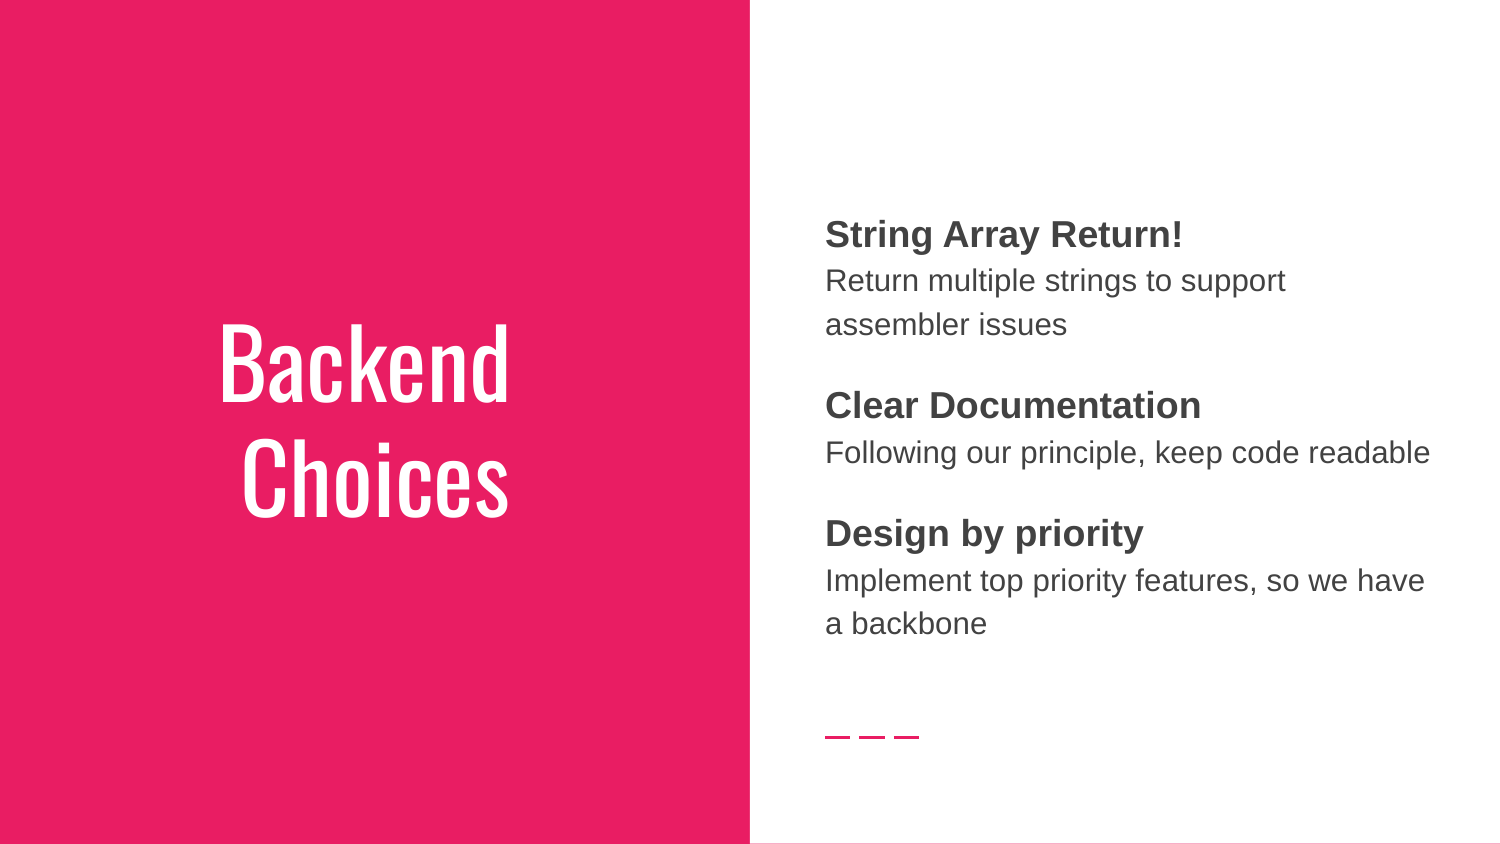

String Array Return!
Return multiple strings to support assembler issues
Clear Documentation
Following our principle, keep code readable
Design by priority
Implement top priority features, so we have a backbone
# Backend
Choices